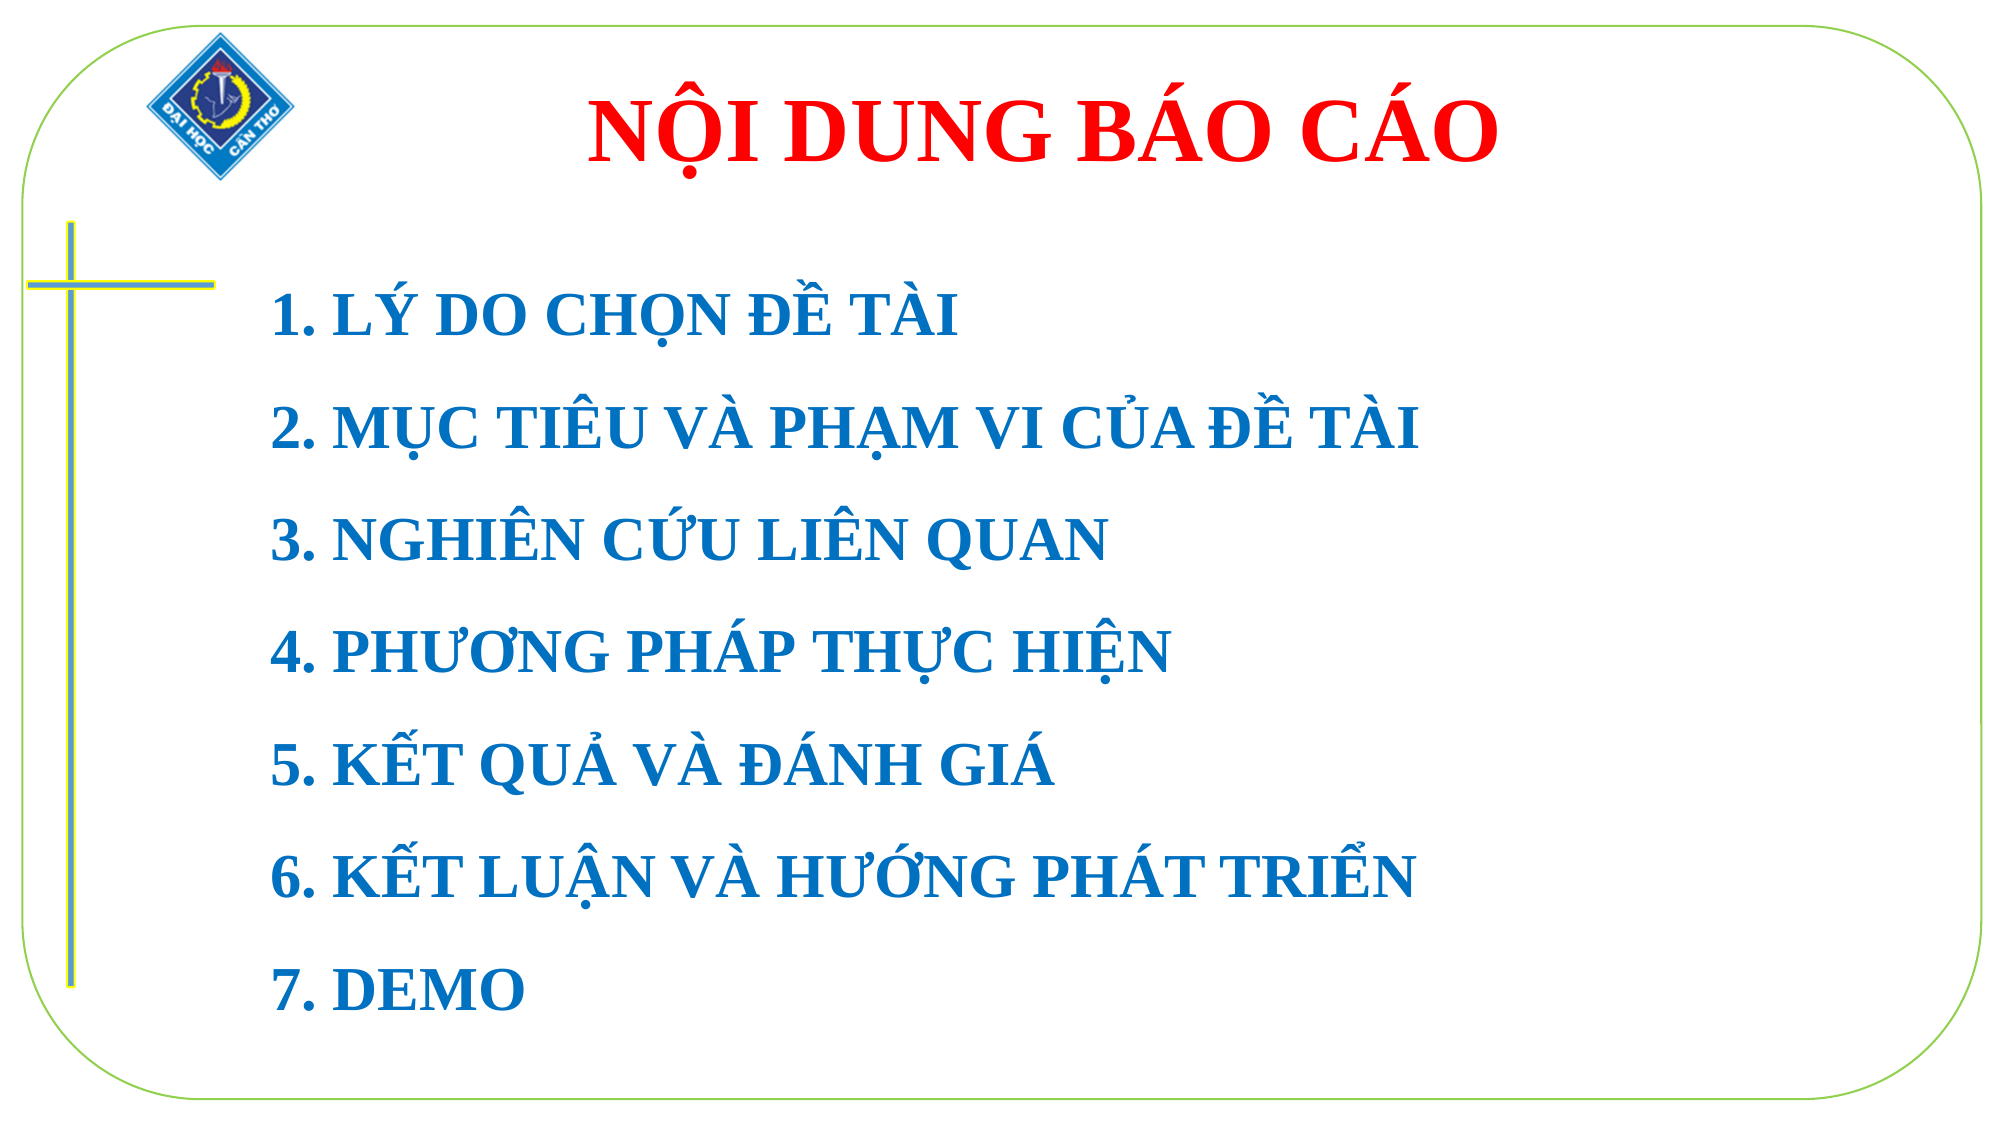

NỘI DUNG BÁO CÁO
1. LÝ DO CHỌN ĐỀ TÀI
2. MỤC TIÊU VÀ PHẠM VI CỦA ĐỀ TÀI
3. NGHIÊN CỨU LIÊN QUAN
4. PHƯƠNG PHÁP THỰC HIỆN
5. KẾT QUẢ VÀ ĐÁNH GIÁ
6. KẾT LUẬN VÀ HƯỚNG PHÁT TRIỂN
7. DEMO